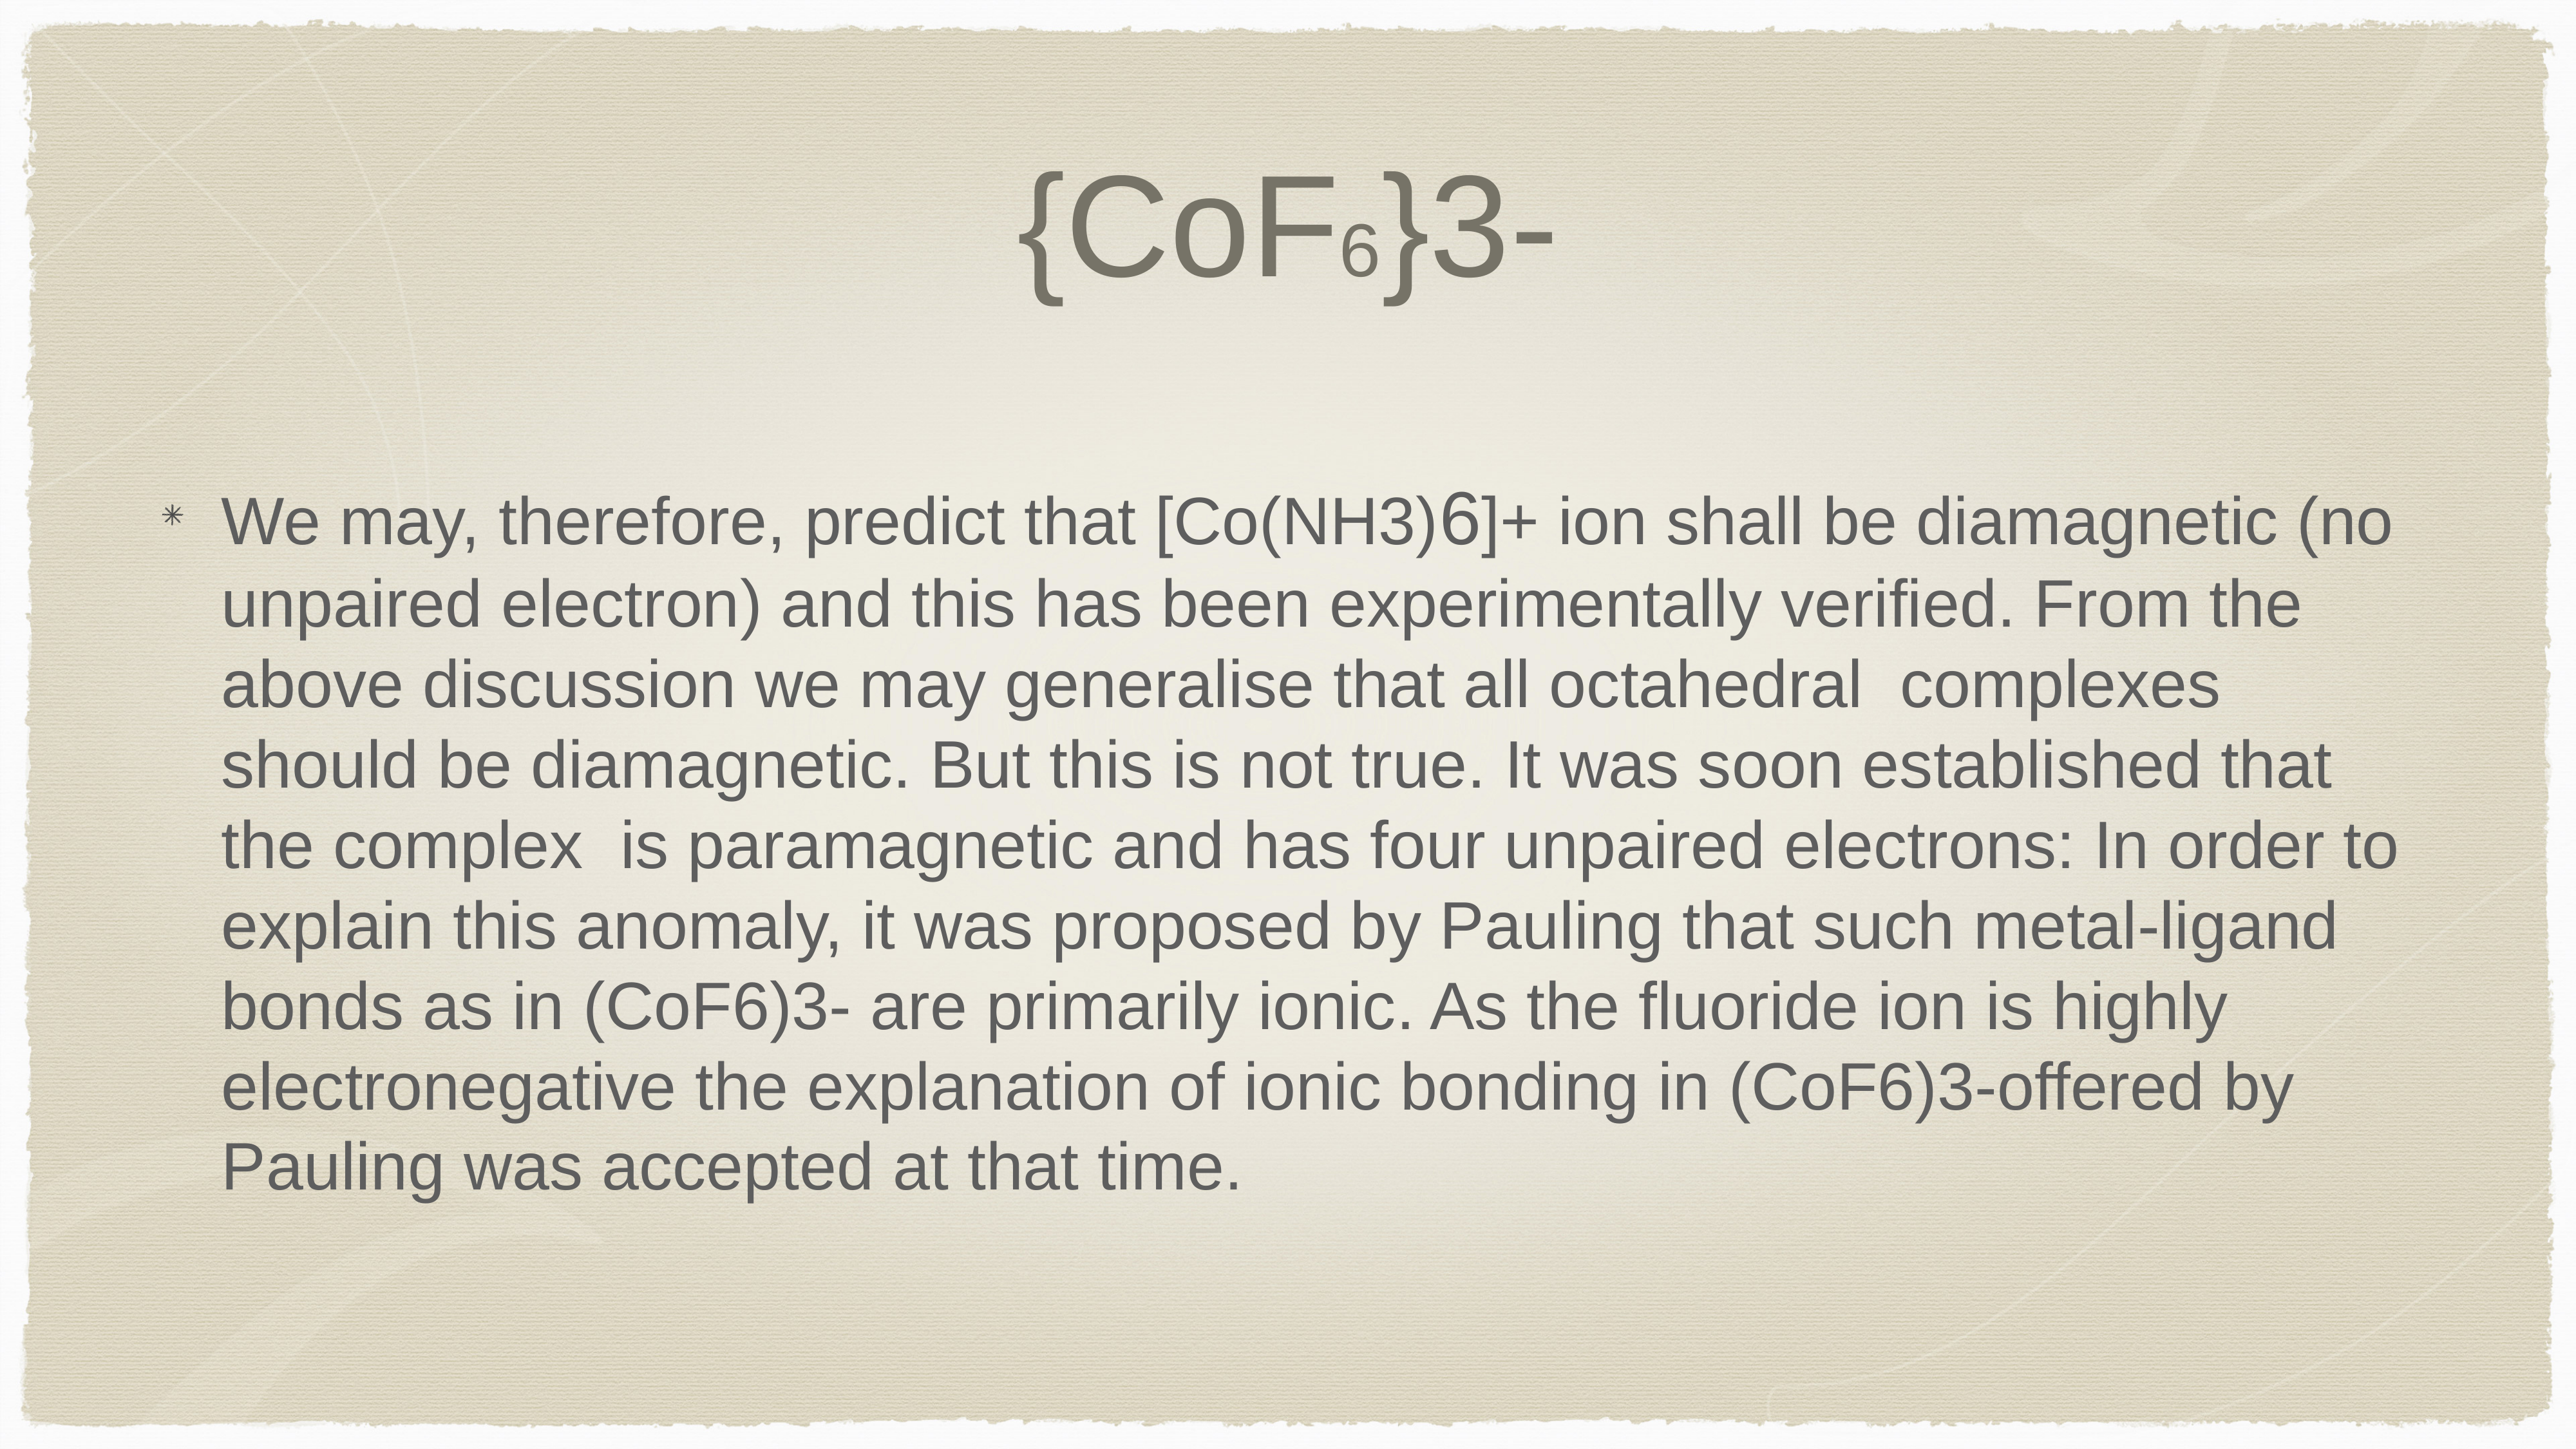

# {CoF6}3-
We may, therefore, predict that [Co(NH3)6]+ ion shall be diamagnetic (no unpaired electron) and this has been experimentally verified. From the above discussion we may generalise that all octahedral  complexes should be diamagnetic. But this is not true. It was soon established that the complex  is paramagnetic and has four unpaired electrons: In order to explain this anomaly, it was proposed by Pauling that such metal-ligand bonds as in (CoF6)3- are primarily ionic. As the fluoride ion is highly electronegative the explanation of ionic bonding in (CoF6)3-offered by Pauling was accepted at that time.